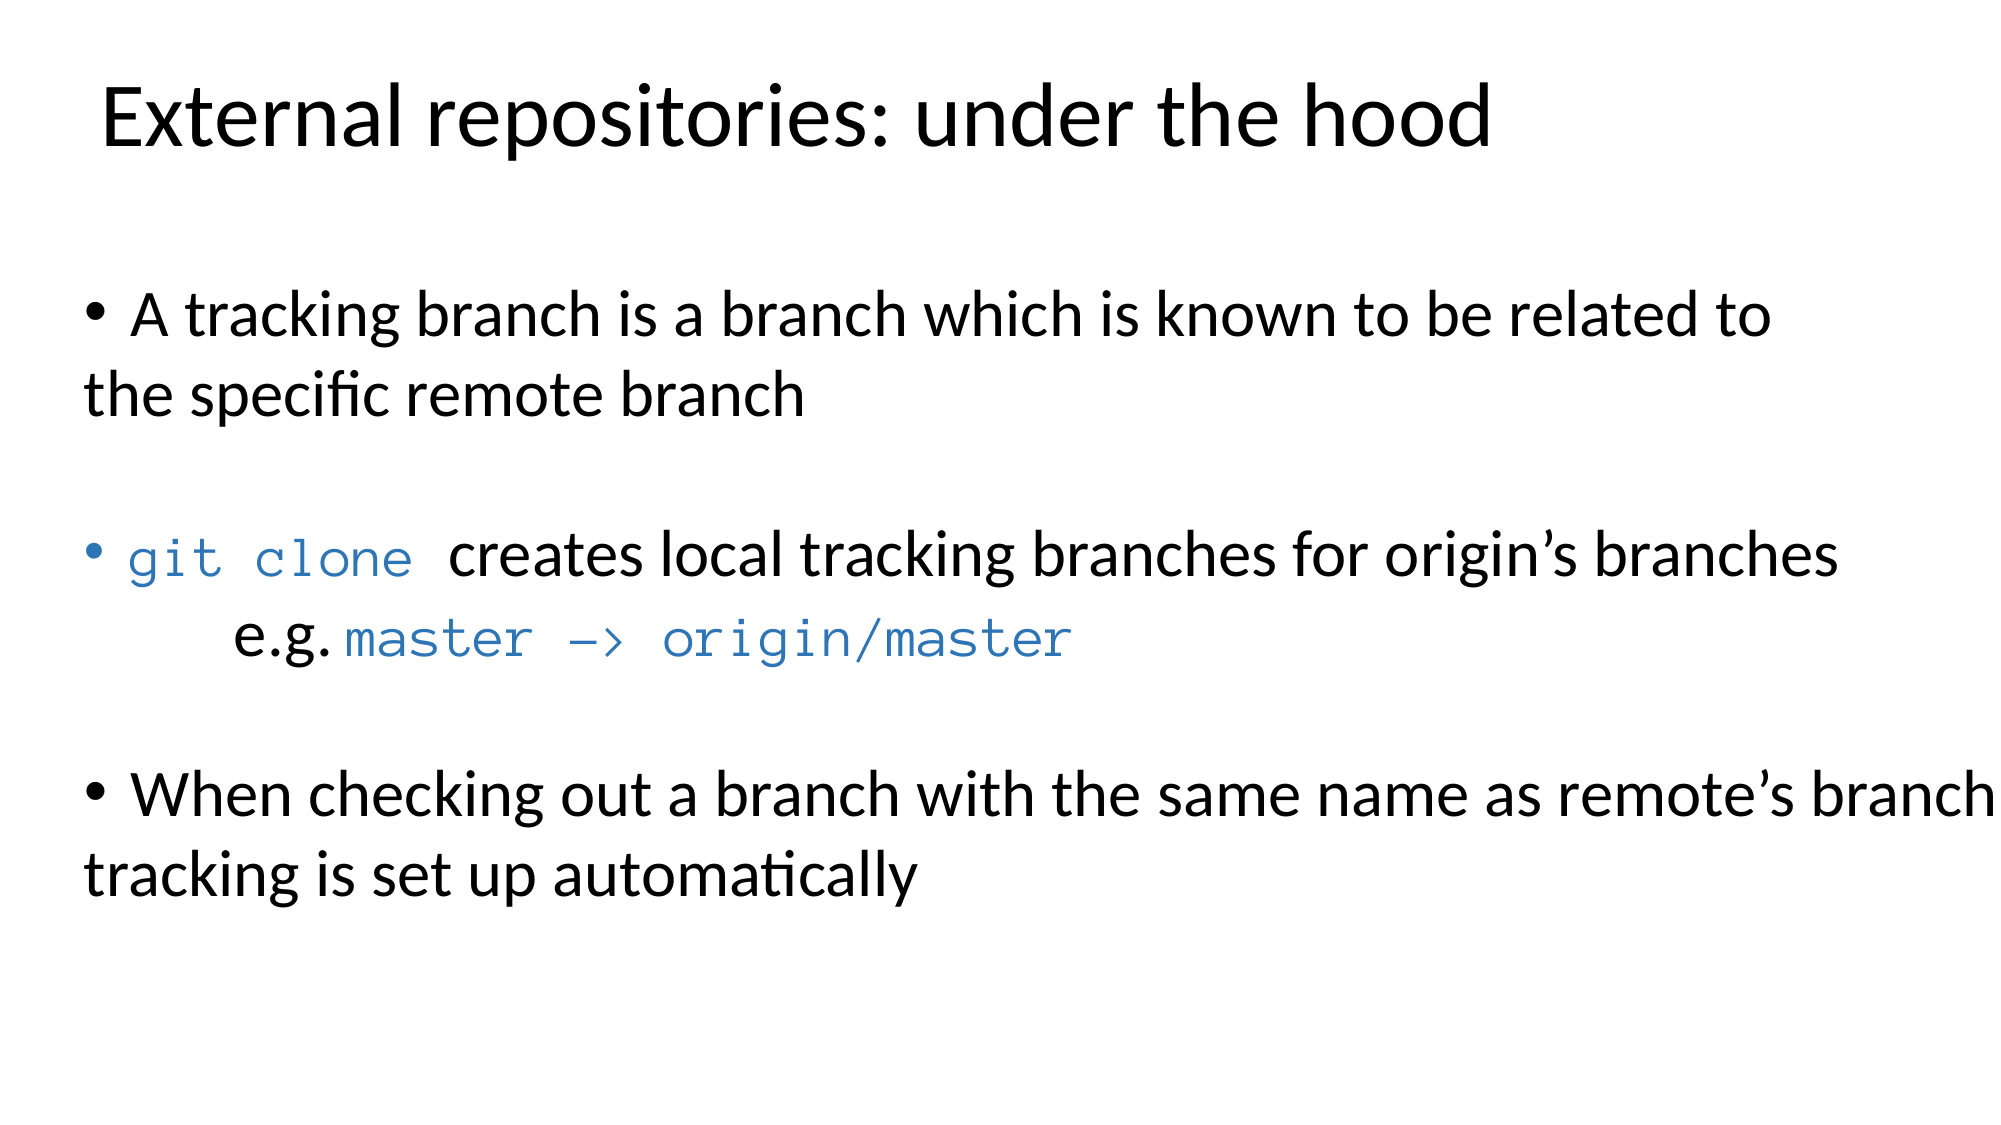

External repositories: under the hood
A tracking branch is a branch which is known to be related to
the specific remote branch

git clone creates local tracking branches for origin’s branches
	e.g. master -> origin/master

When checking out a branch with the same name as remote’s branch,
tracking is set up automatically